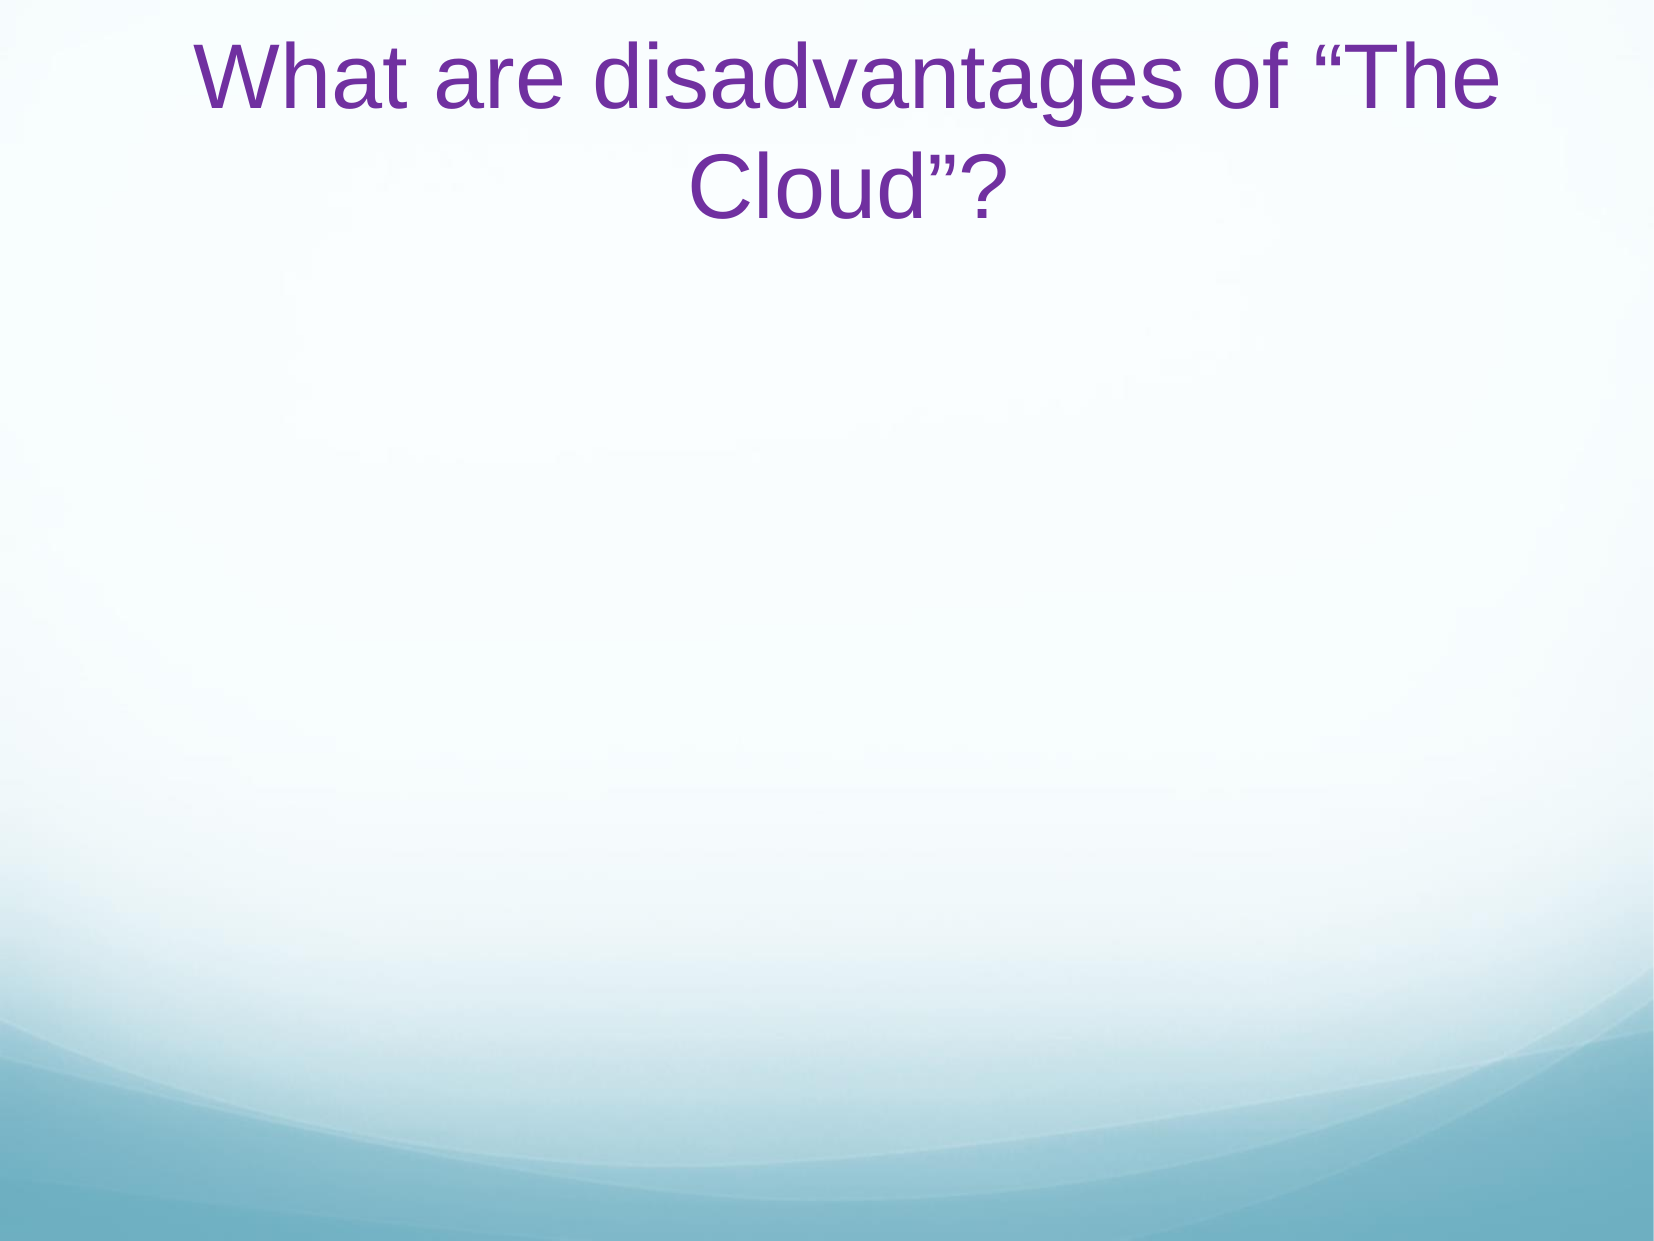

# What are disadvantages of “The Cloud”?